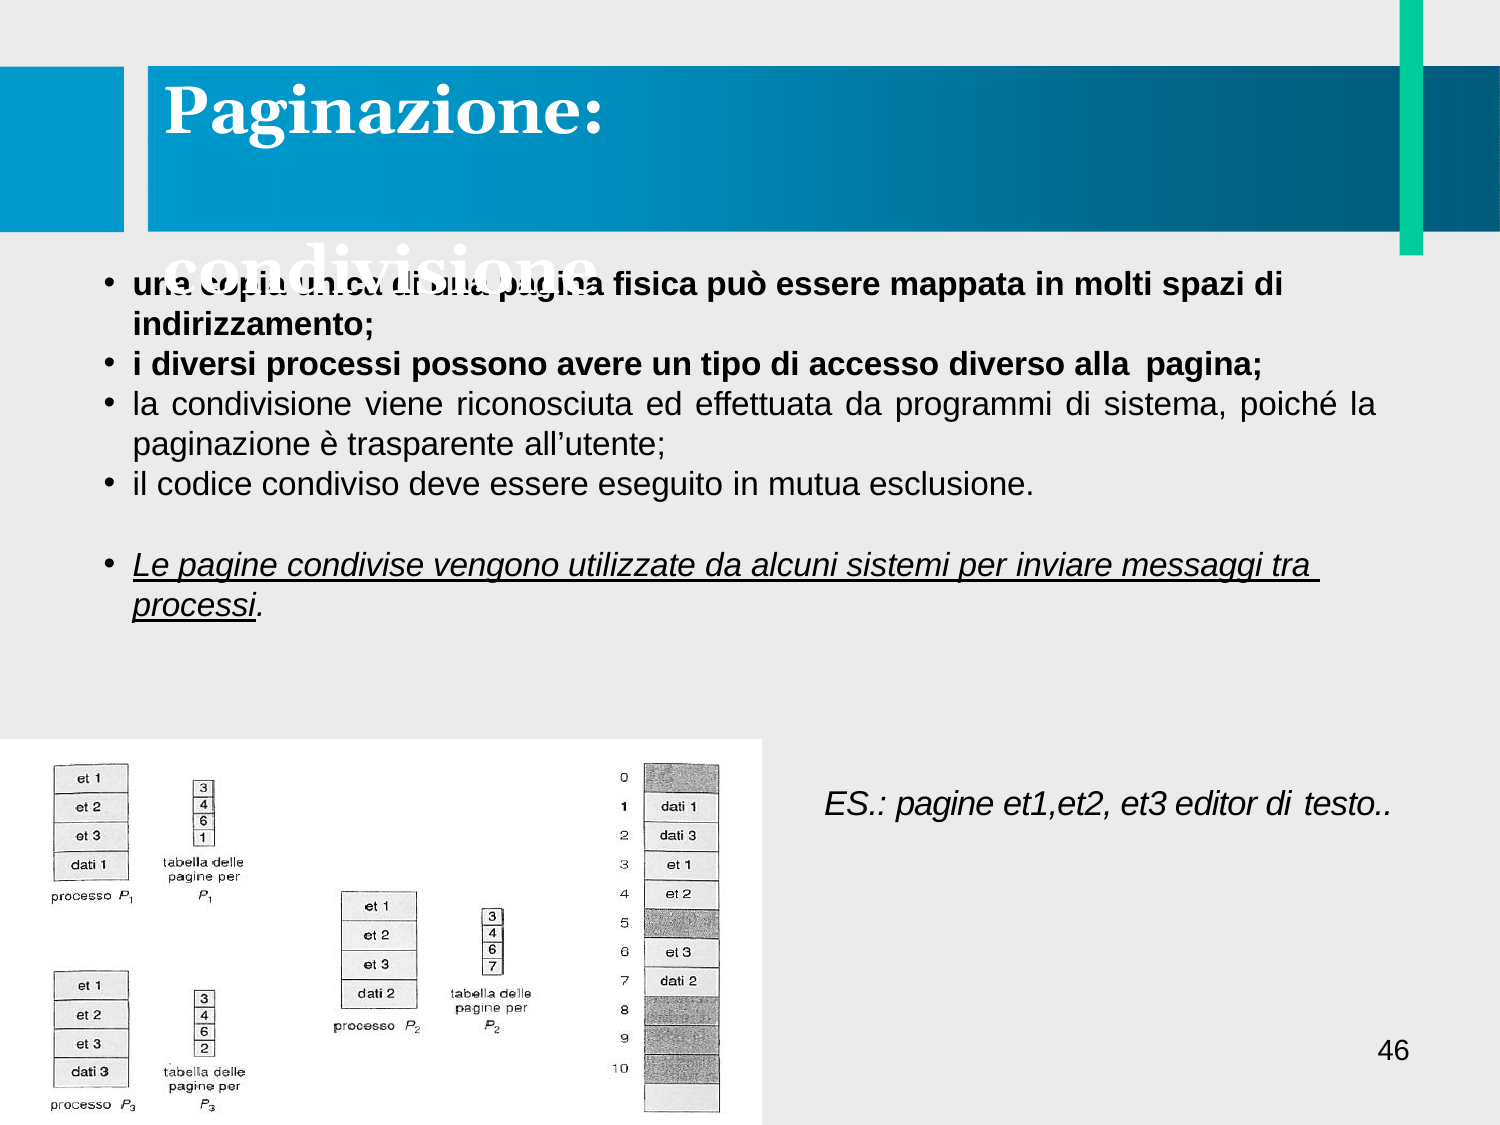

# Paginazione:  condivisione

una copia unica di una pagina fisica può essere mappata in molti spazi di  indirizzamento;
i diversi processi possono avere un tipo di accesso diverso alla pagina;
la condivisione viene riconosciuta ed effettuata da programmi di sistema, poiché la
paginazione è trasparente all’utente;
il codice condiviso deve essere eseguito in mutua esclusione.

Le pagine condivise vengono utilizzate da alcuni sistemi per inviare messaggi tra  processi.

ES.: pagine et1,et2, et3 editor di testo..
46